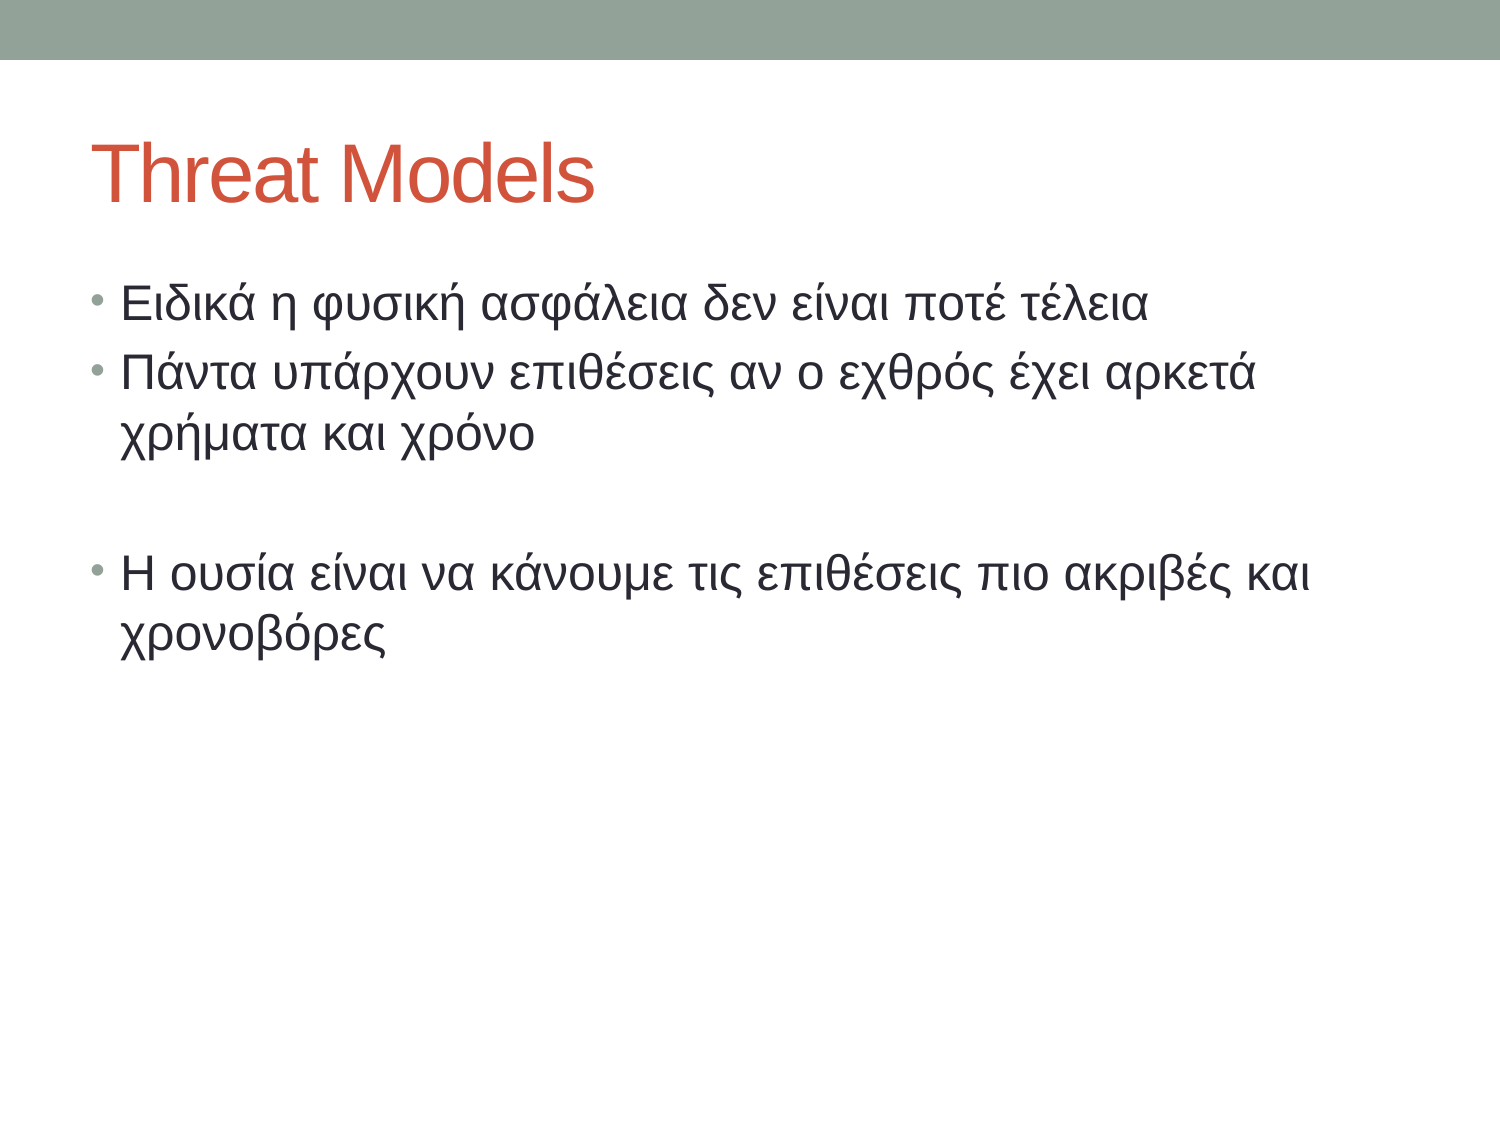

# Threat Models
Ειδικά η φυσική ασφάλεια δεν είναι ποτέ τέλεια
Πάντα υπάρχουν επιθέσεις αν ο εχθρός έχει αρκετά χρήματα και χρόνο

Η ουσία είναι να κάνουμε τις επιθέσεις πιο ακριβές και χρονοβόρες